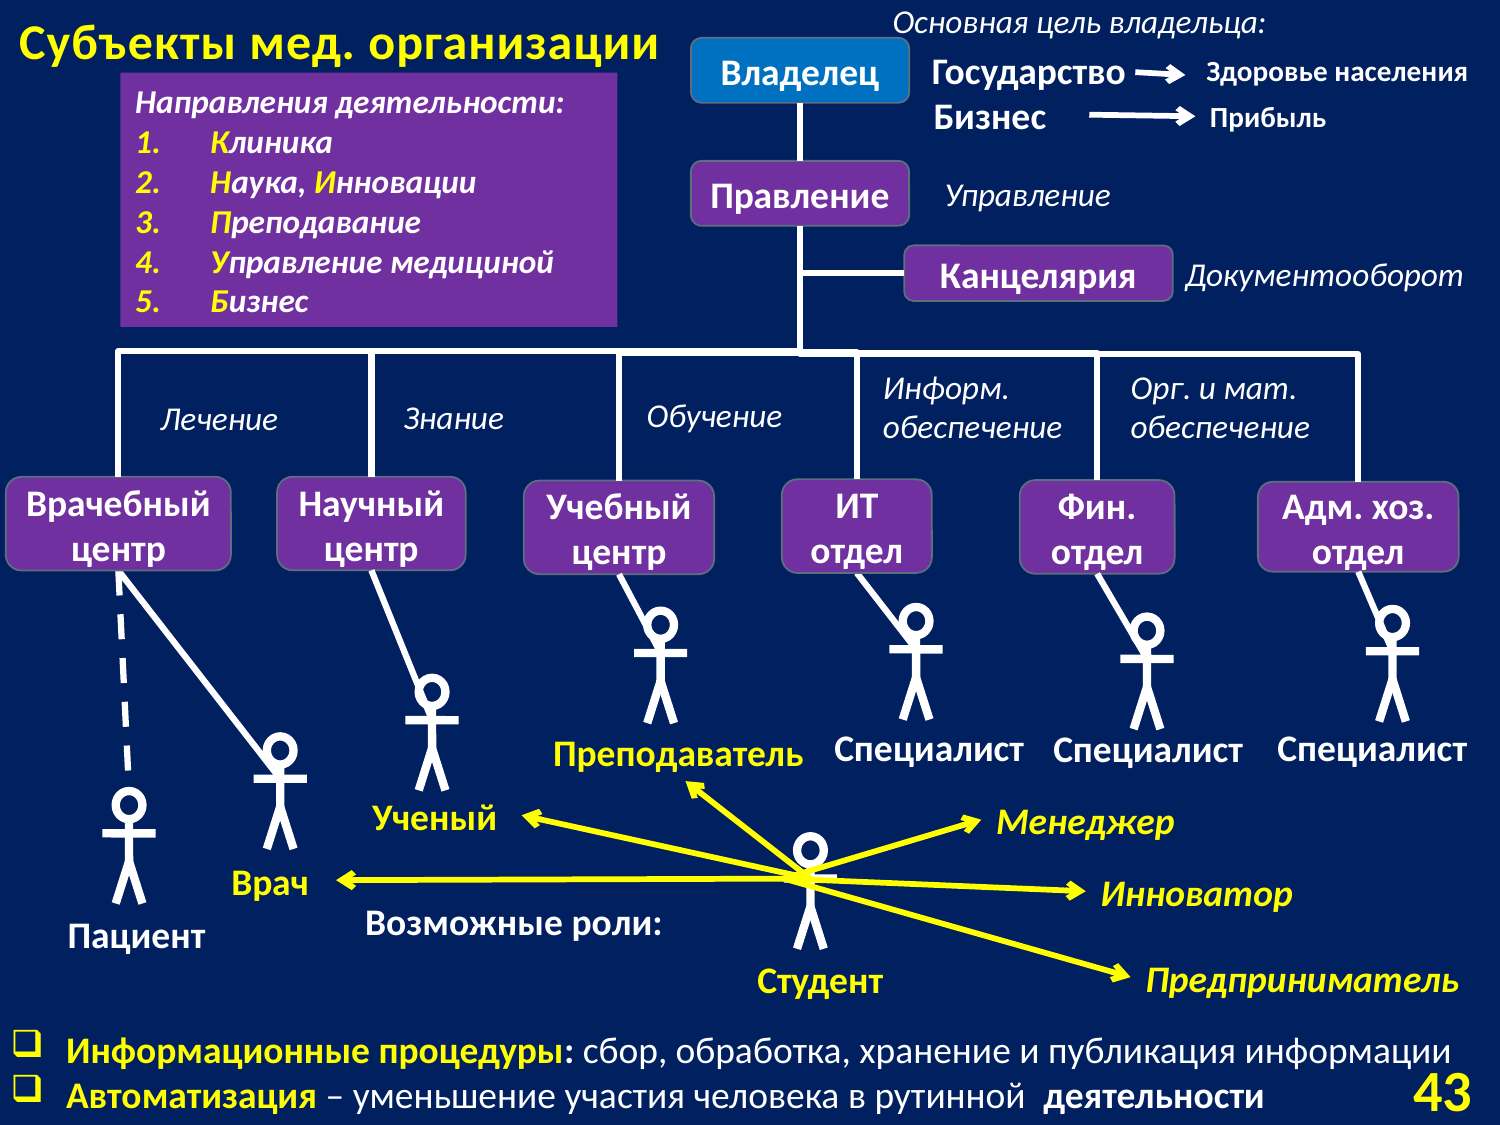

Прибыль
Основная цель владельца:
# Субъекты мед. организации
Владелец
Государство
Здоровье населения
Направления деятельности:
Клиника
Наука, Инновации
Преподавание
Управление медициной
Бизнес
Бизнес
Прибыль
Правление
Управление
Канцелярия
Документооборот
Информ. обеспечение
Орг. и мат. обеспечение
Обучение
Знание
Лечение
Научный центр
Врачебный центр
ИТ
отдел
Фин. отдел
Учебный центр
Адм. хоз. отдел

Специалист

Специалист

Преподаватель

Специалист

Ученый

Врач
Менеджер

Пациент

Студент
Инноватор
Возможные роли:
Предприниматель
 Информационные процедуры: сбор, обработка, хранение и публикация информации
 Автоматизация – уменьшение участия человека в рутинной  деятельности
43